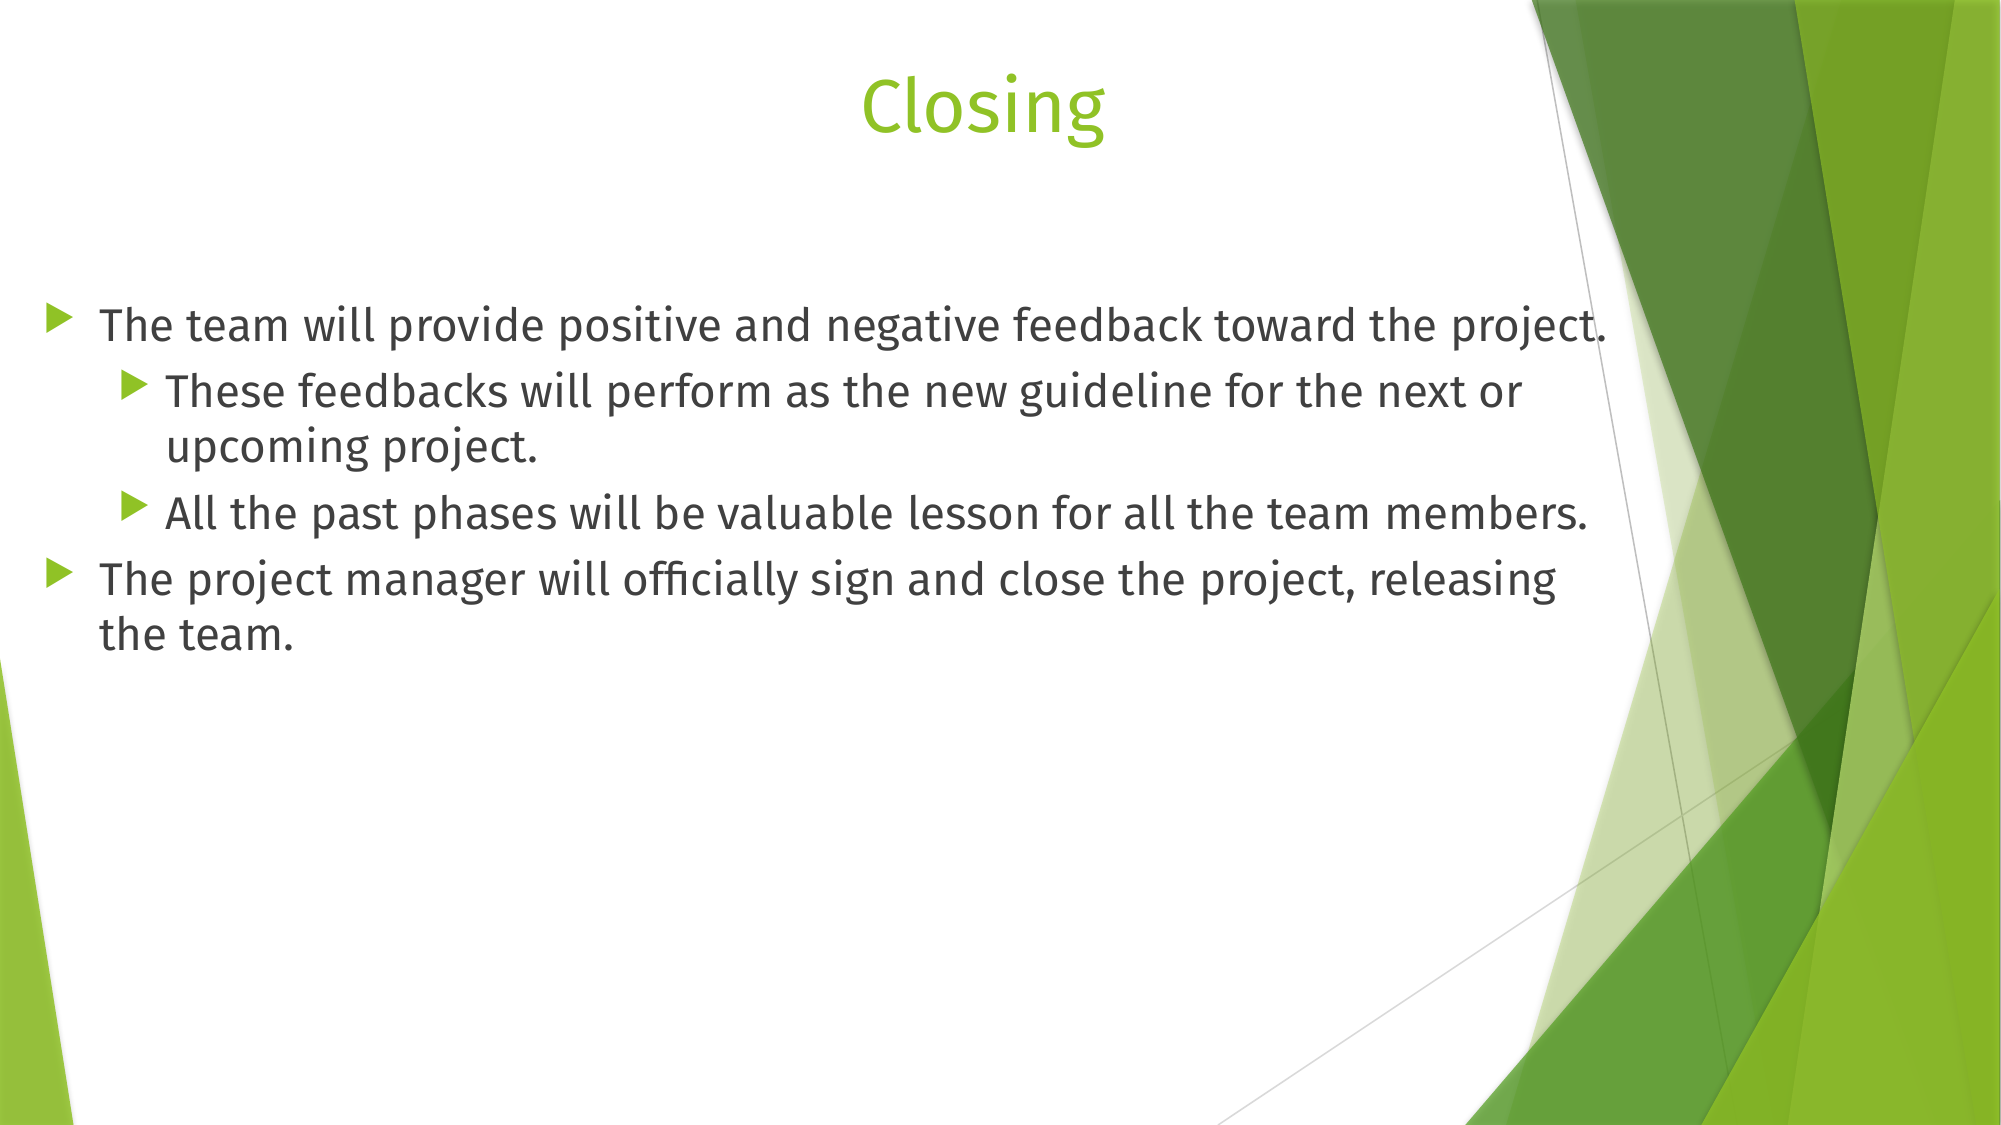

# Closing

The team will provide positive and negative feedback toward the project.
These feedbacks will perform as the new guideline for the next or upcoming project.
All the past phases will be valuable lesson for all the team members.
The project manager will officially sign and close the project, releasing the team.